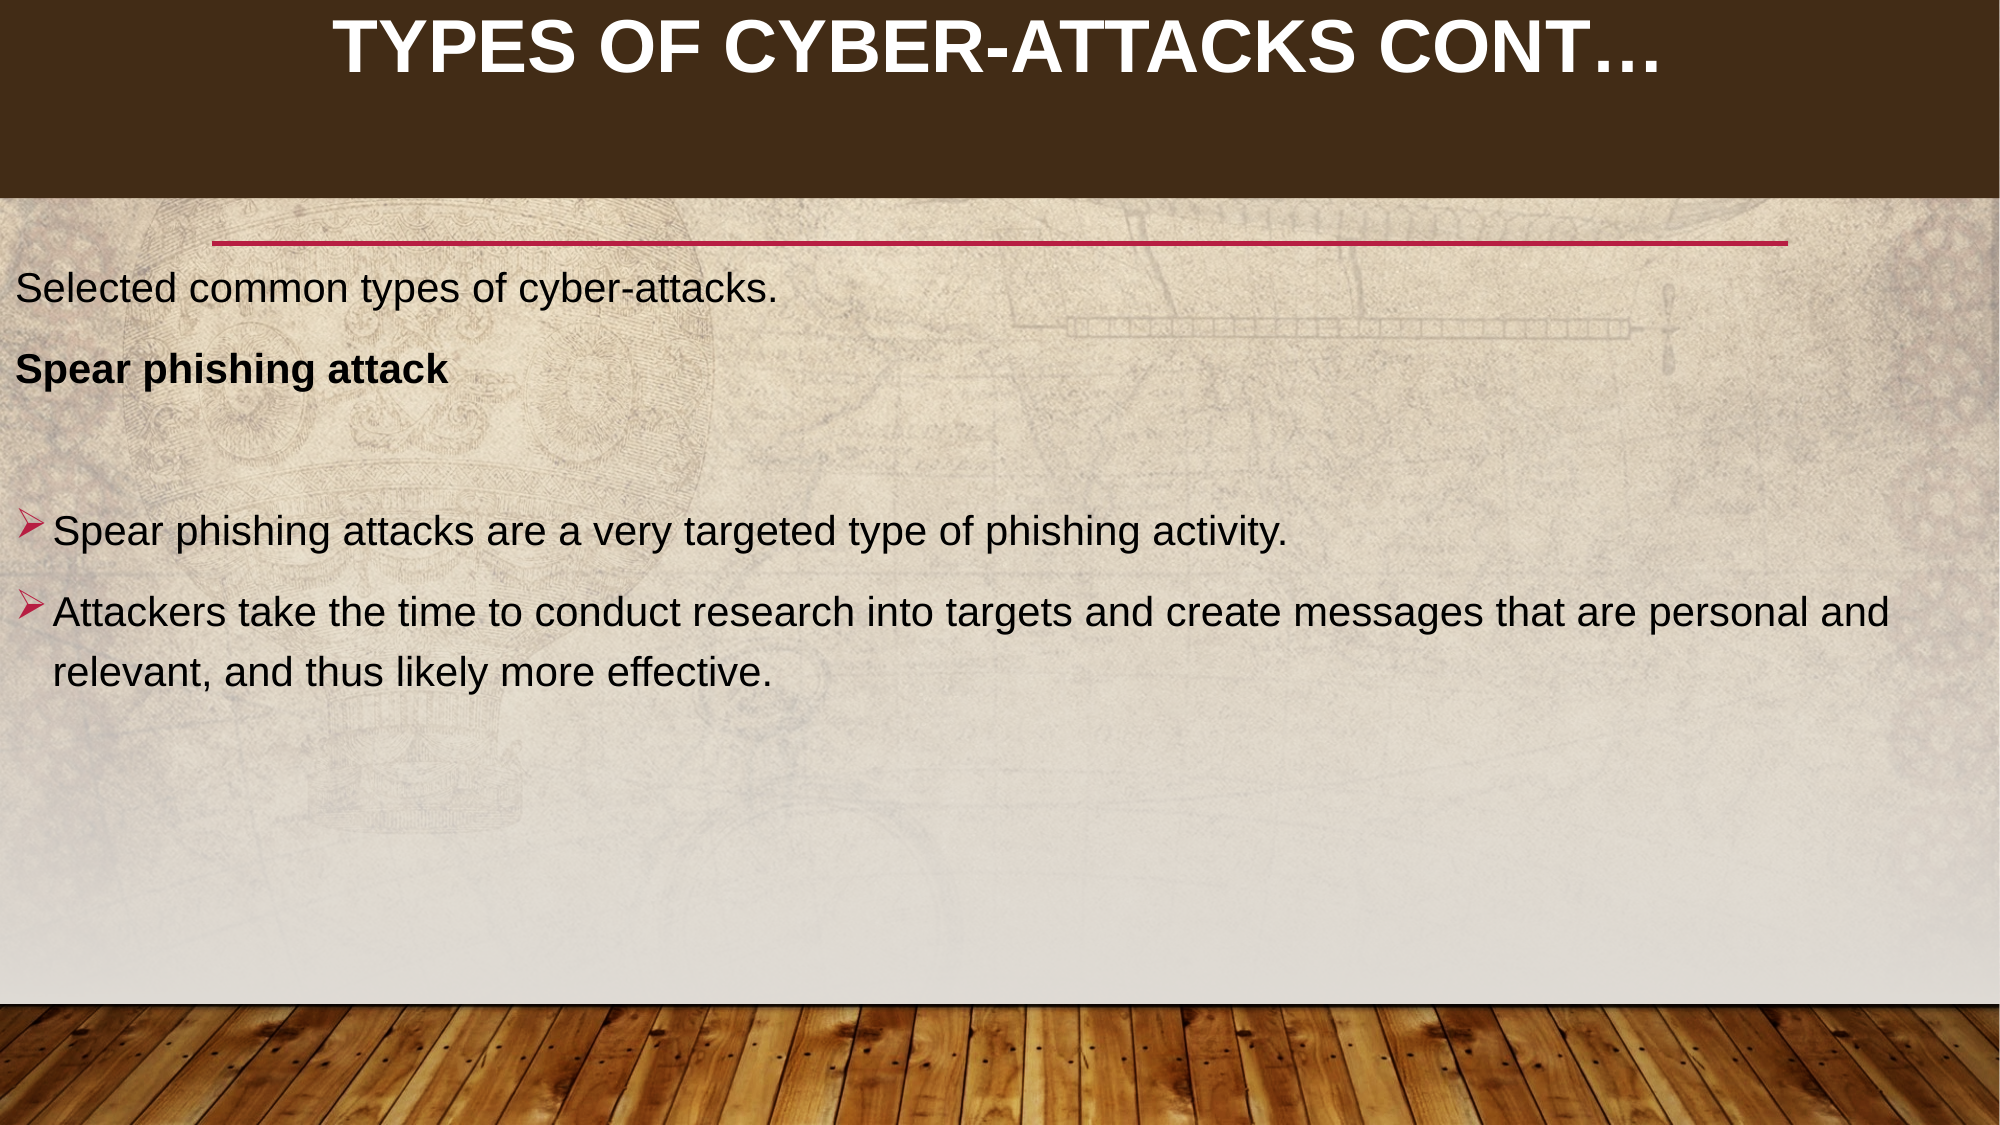

81
# Types of cyber-attacks cont…
Selected common types of cyber-attacks.
Spear phishing attack

Spear phishing attacks are a very targeted type of phishing activity.
Attackers take the time to conduct research into targets and create messages that are personal and relevant, and thus likely more effective.